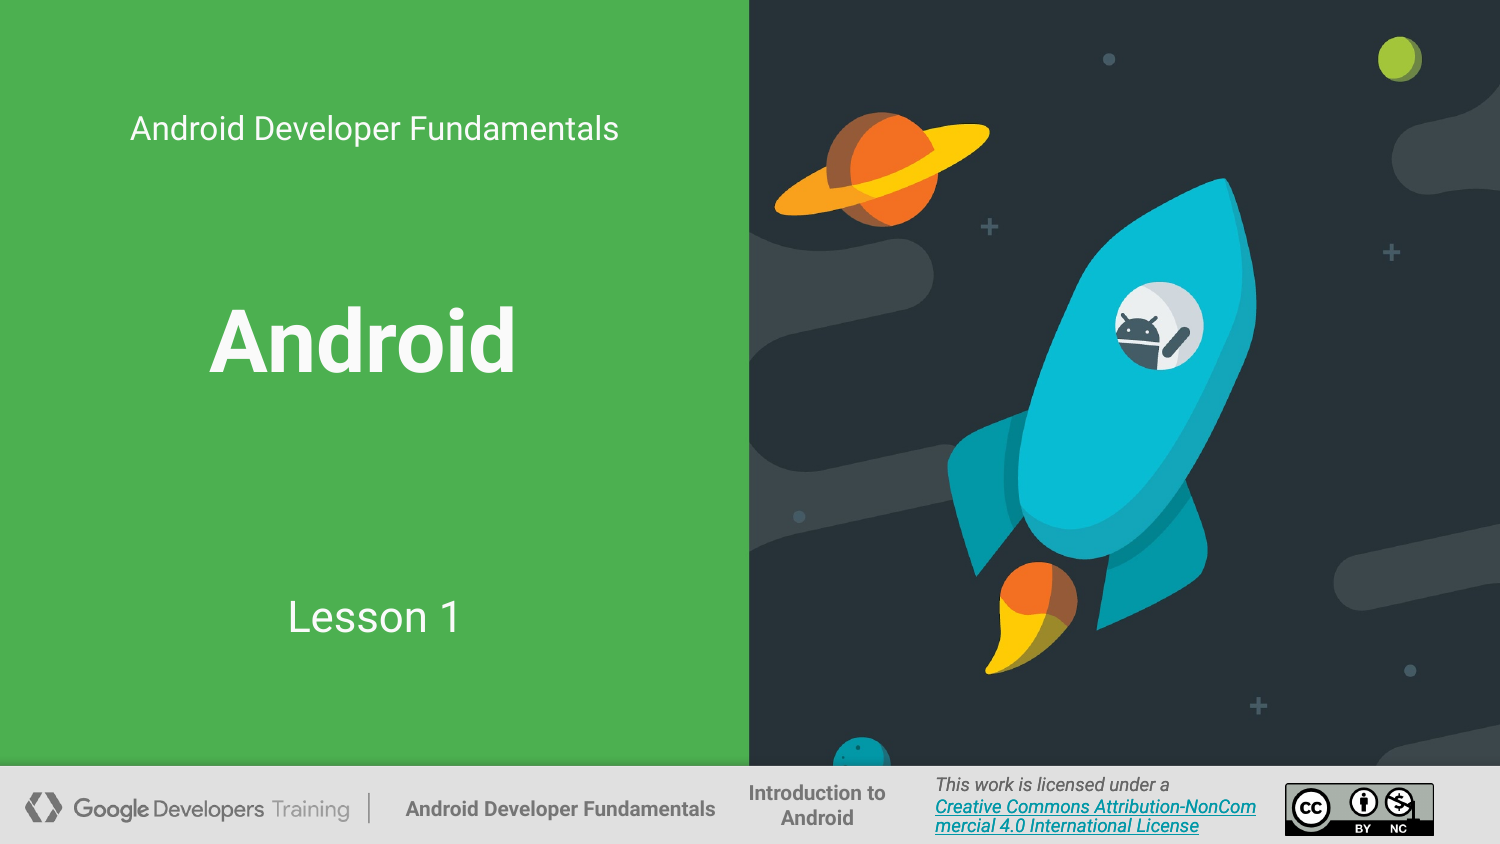

Android Developer Fundamentals
# Android
Lesson 1
This work is licensed under a Creative Commons Attribution-NonCommercial 4.0 International License
1
1
1